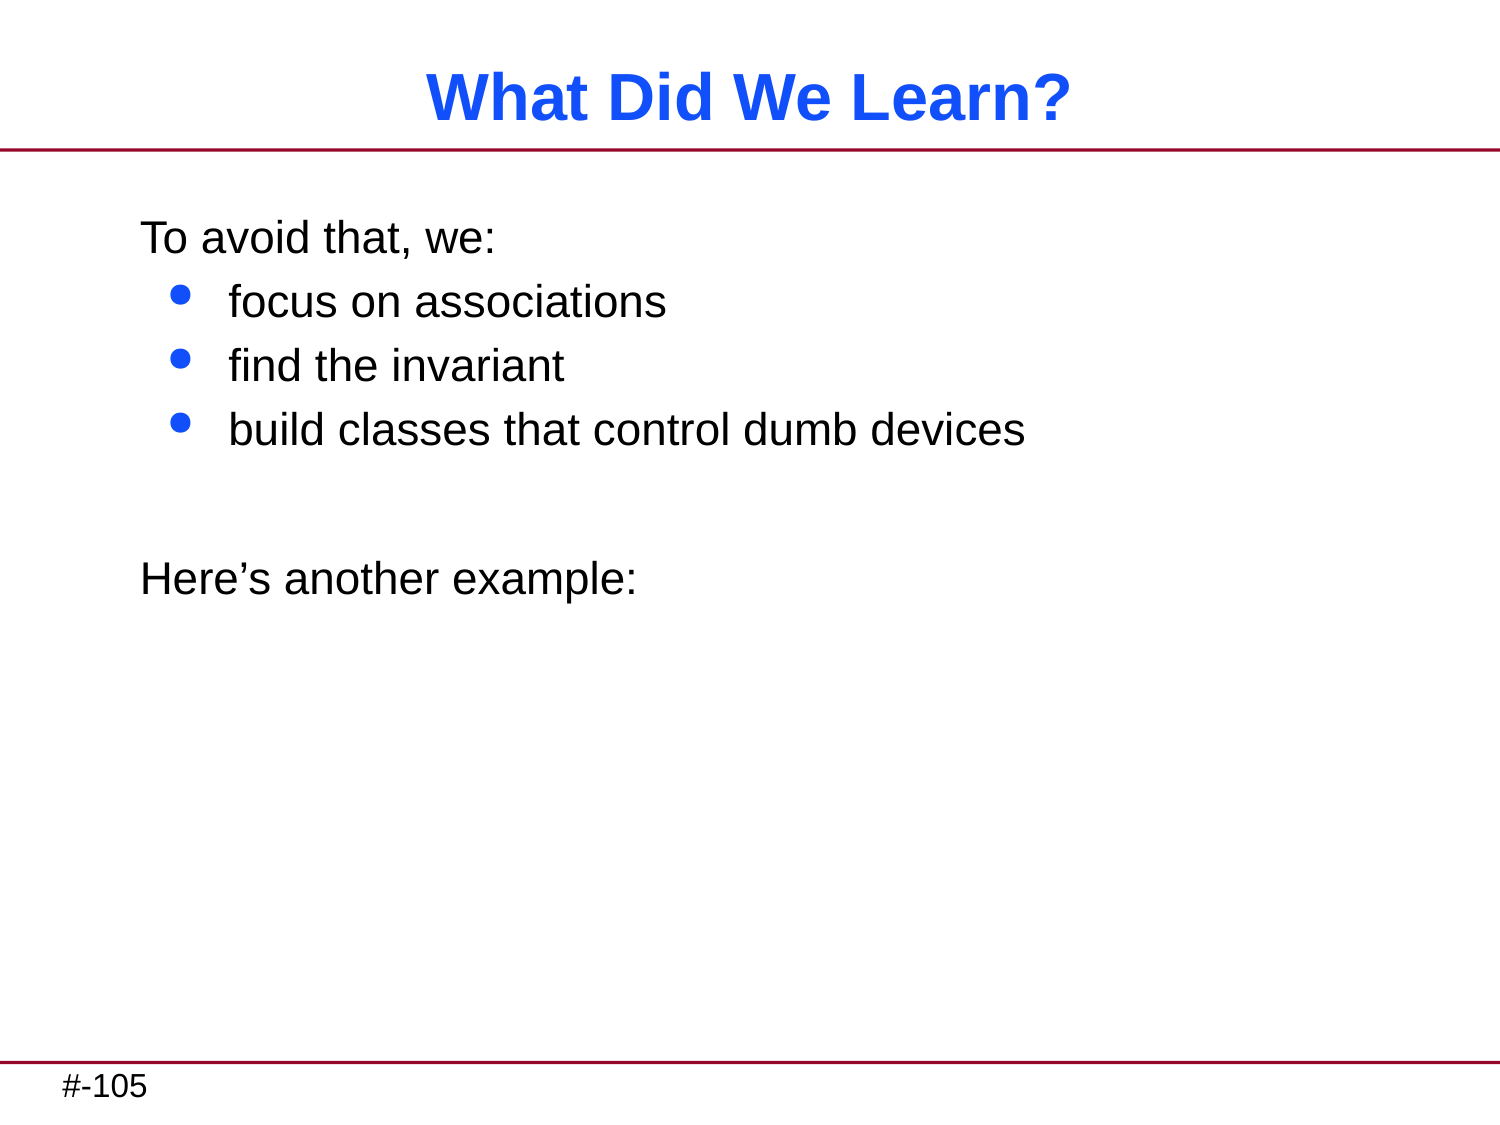

# What Did We Learn?
To avoid that, we:
focus on associations
find the invariant
build classes that control dumb devices

Here’s another example: